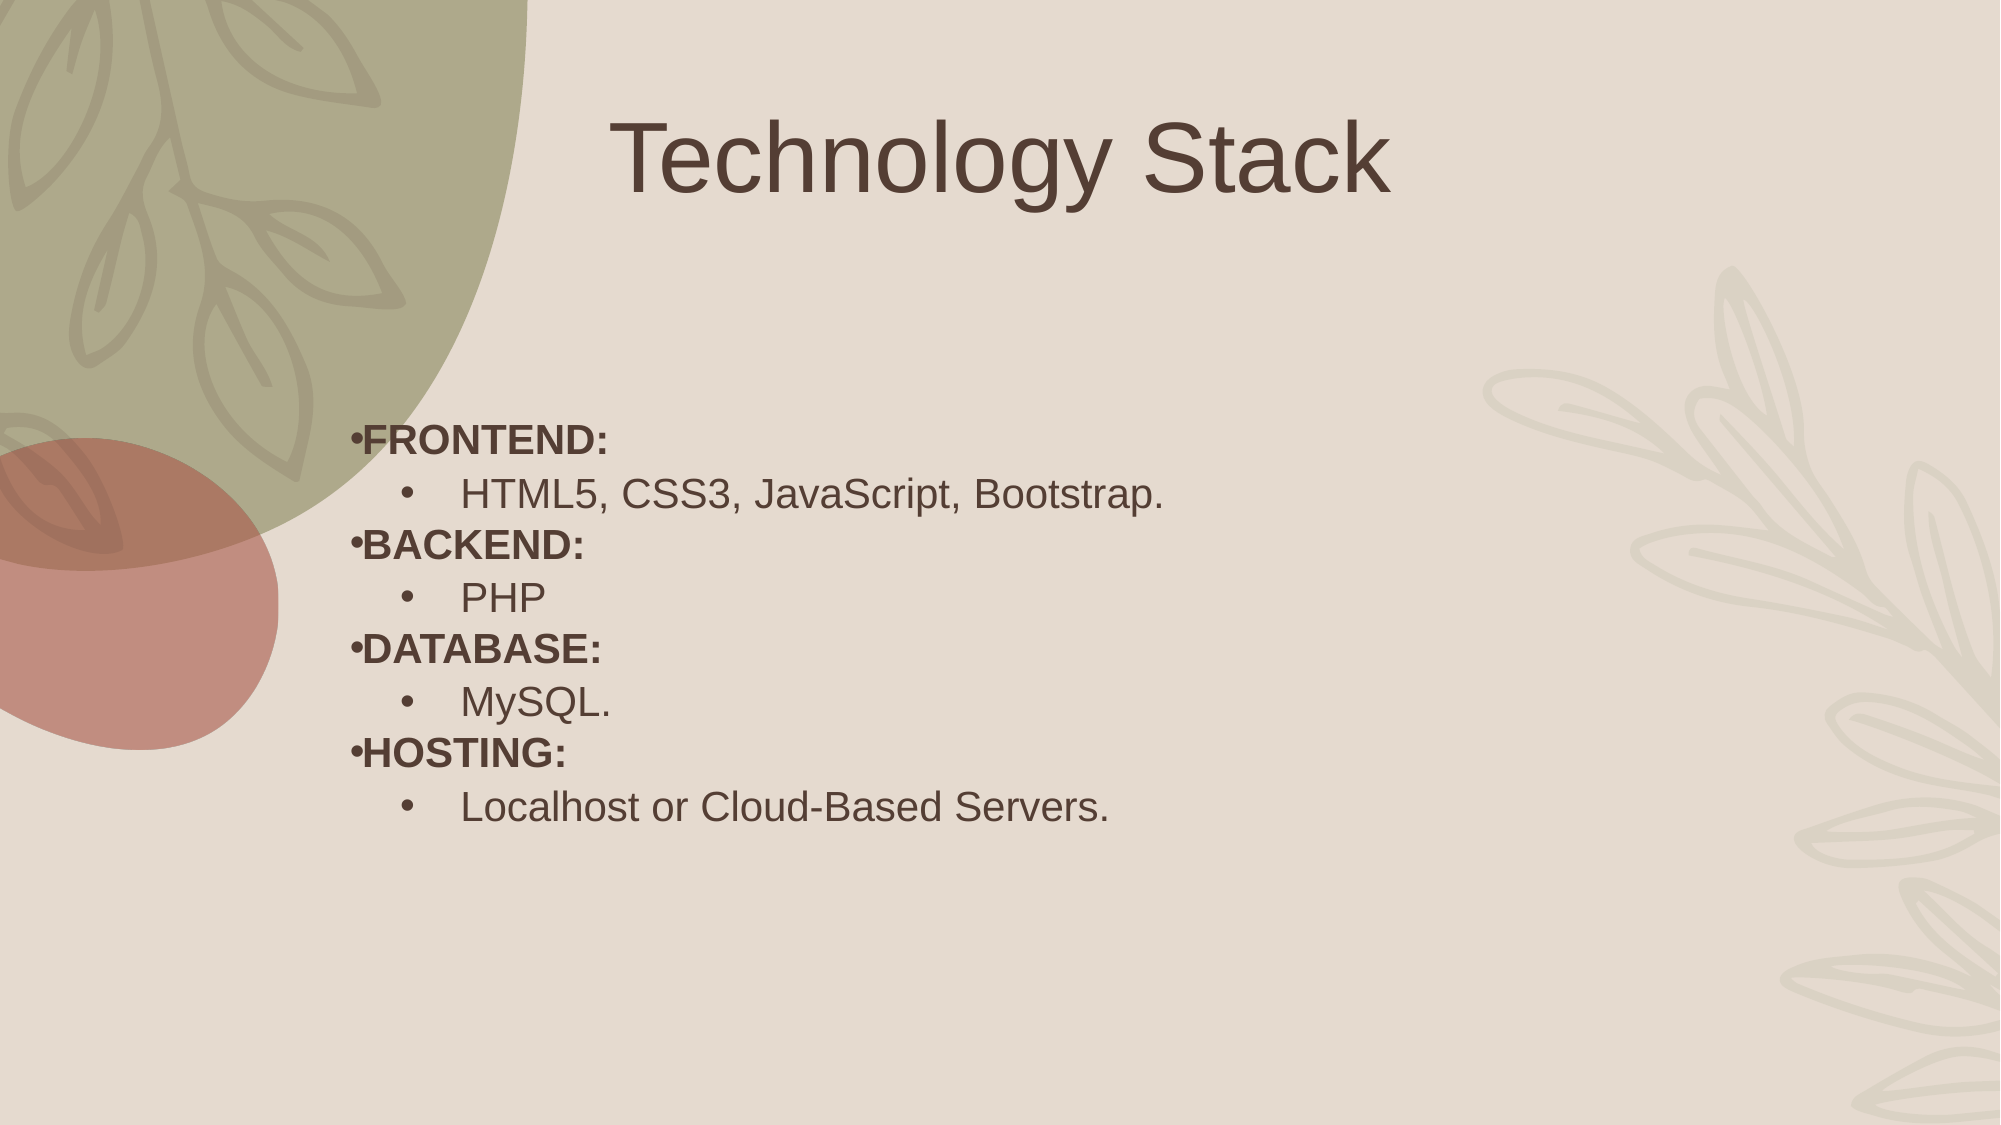

# Technology Stack
Frontend:
HTML5, CSS3, JavaScript, Bootstrap.
Backend:
PHP
Database:
MySQL.
Hosting:
Localhost or Cloud-Based Servers.